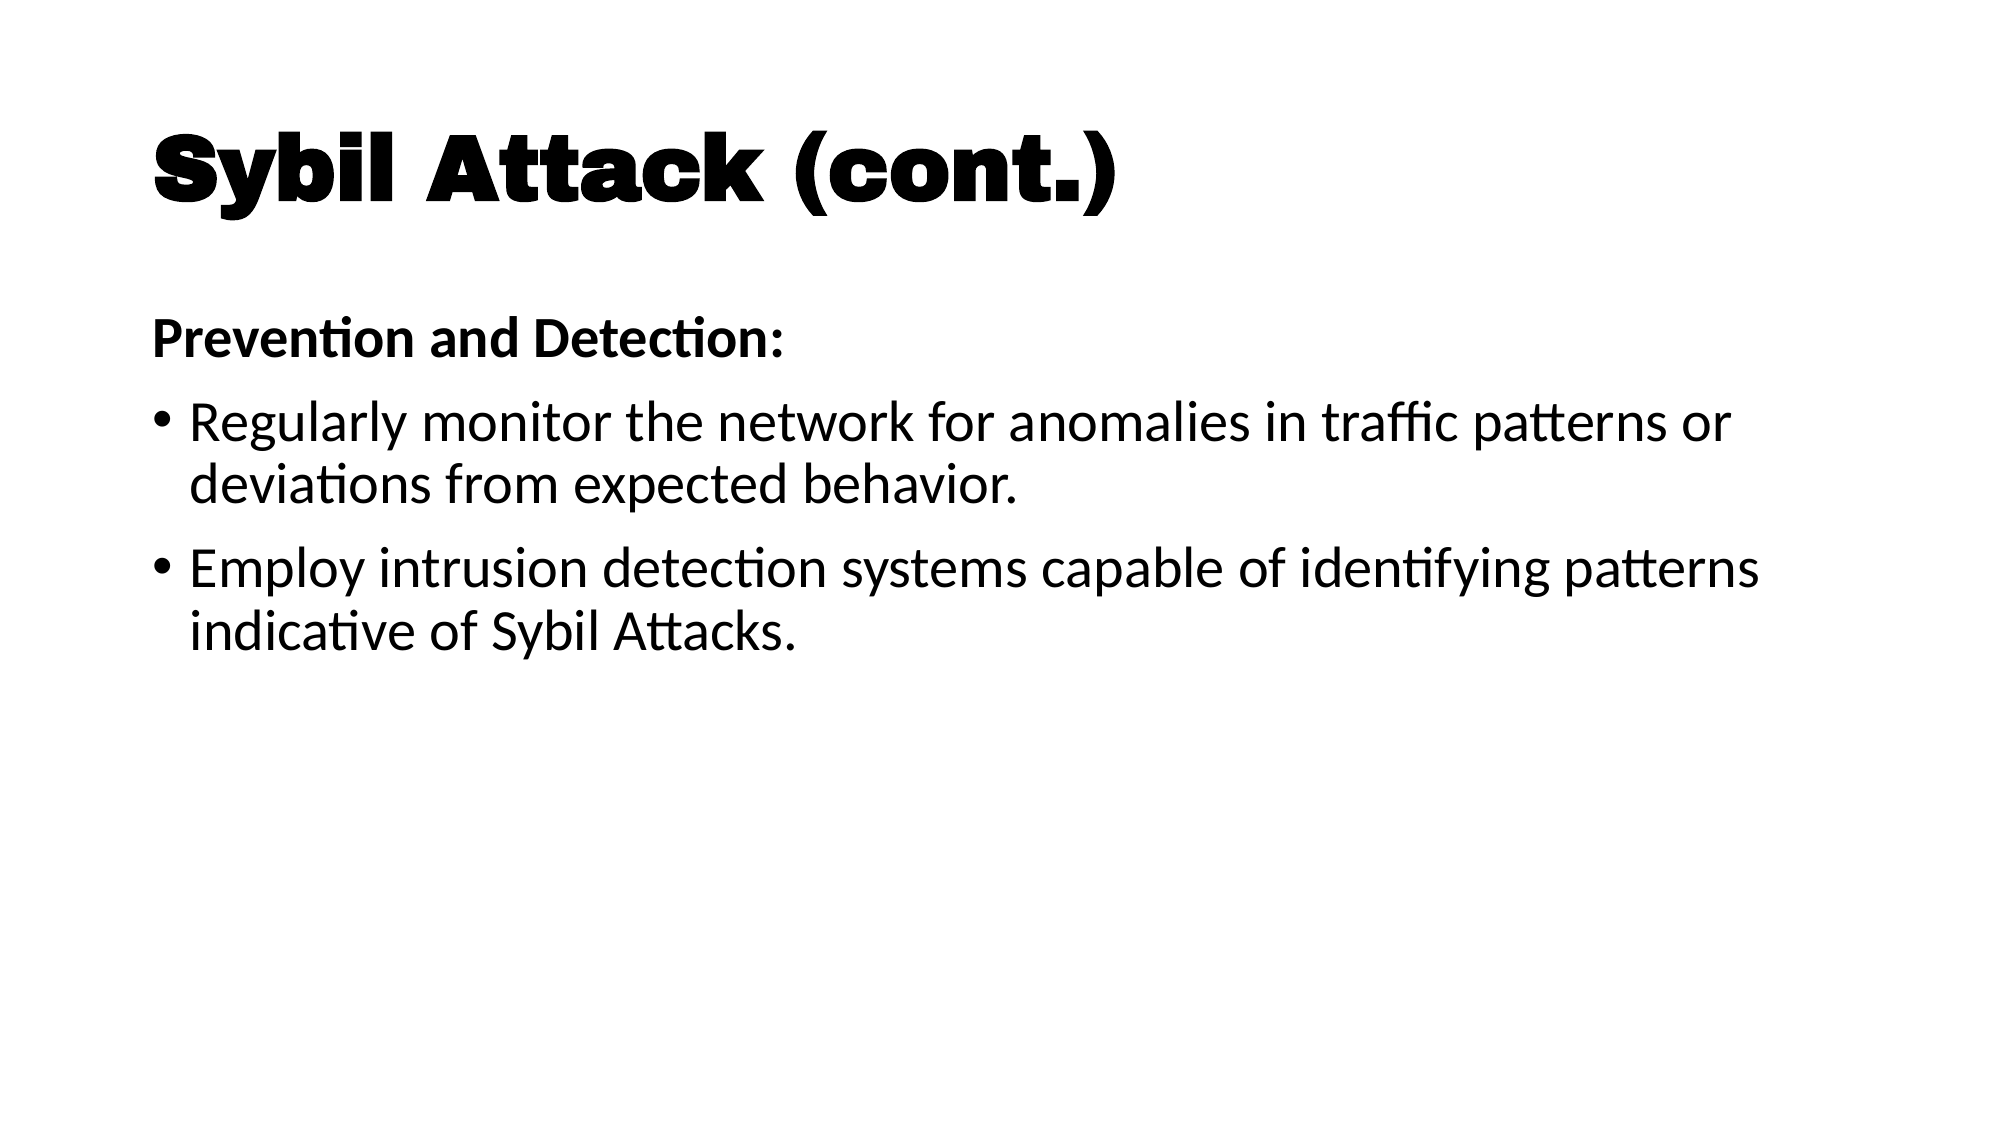

# Sybil Attack (cont.)
Prevention and Detection:
Regularly monitor the network for anomalies in traffic patterns or deviations from expected behavior.
Employ intrusion detection systems capable of identifying patterns indicative of Sybil Attacks.